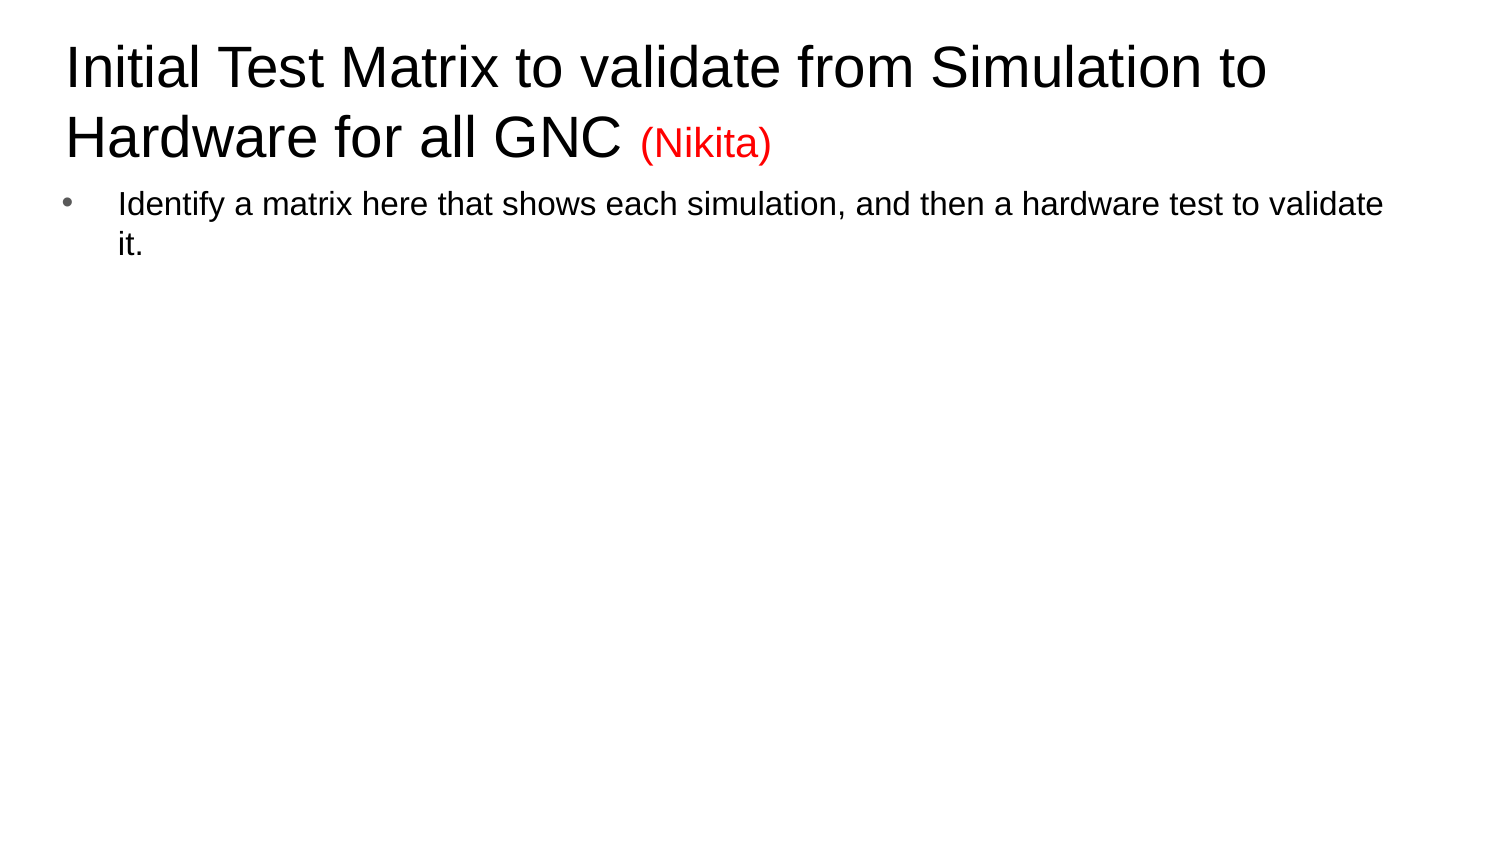

Initial Test Matrix to validate from Simulation to Hardware for all GNC (Nikita)
Identify a matrix here that shows each simulation, and then a hardware test to validate it.